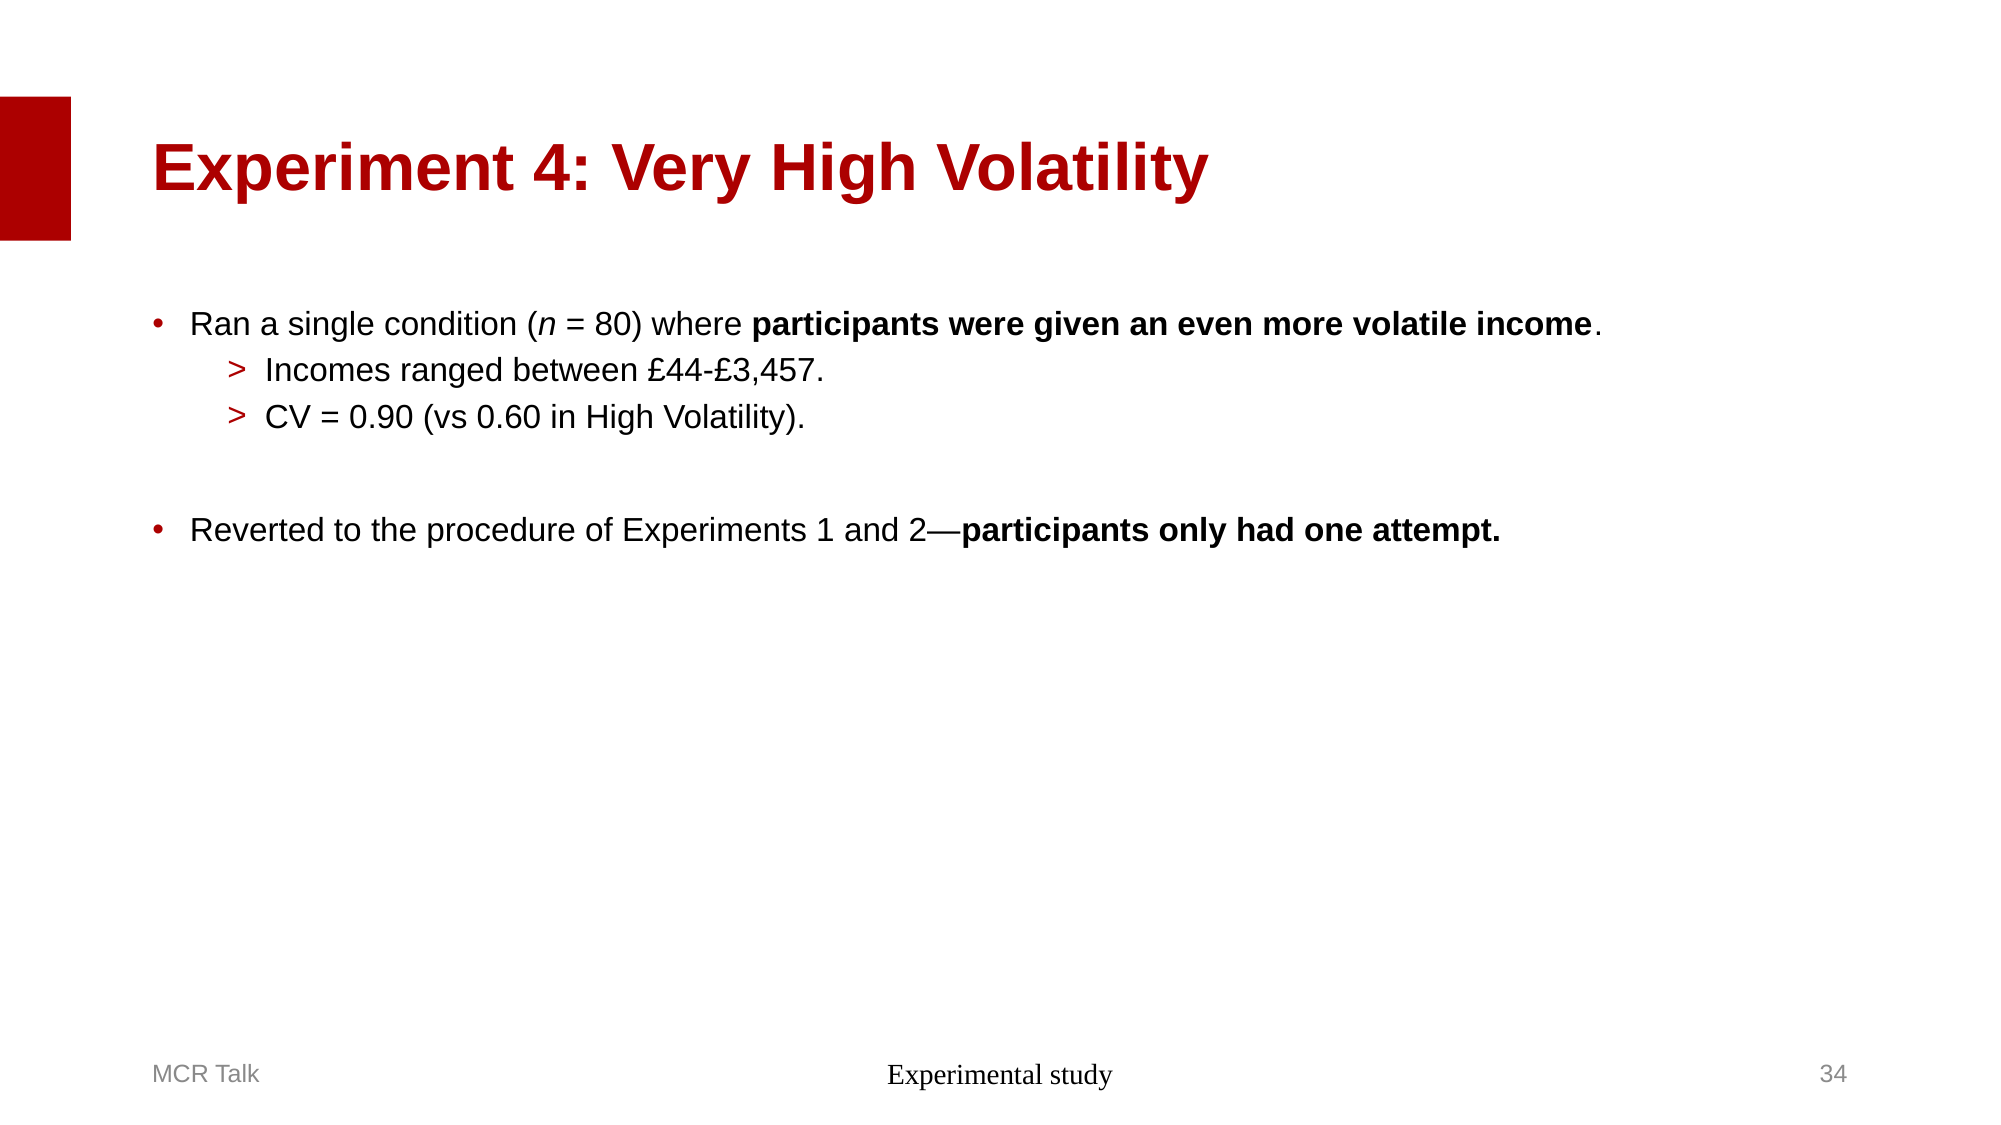

# Experiment 4: Very High Volatility
Ran a single condition (n = 80) where participants were given an even more volatile income.
Incomes ranged between £44-£3,457.
CV = 0.90 (vs 0.60 in High Volatility).

Reverted to the procedure of Experiments 1 and 2—participants only had one attempt.

Experimental study
34